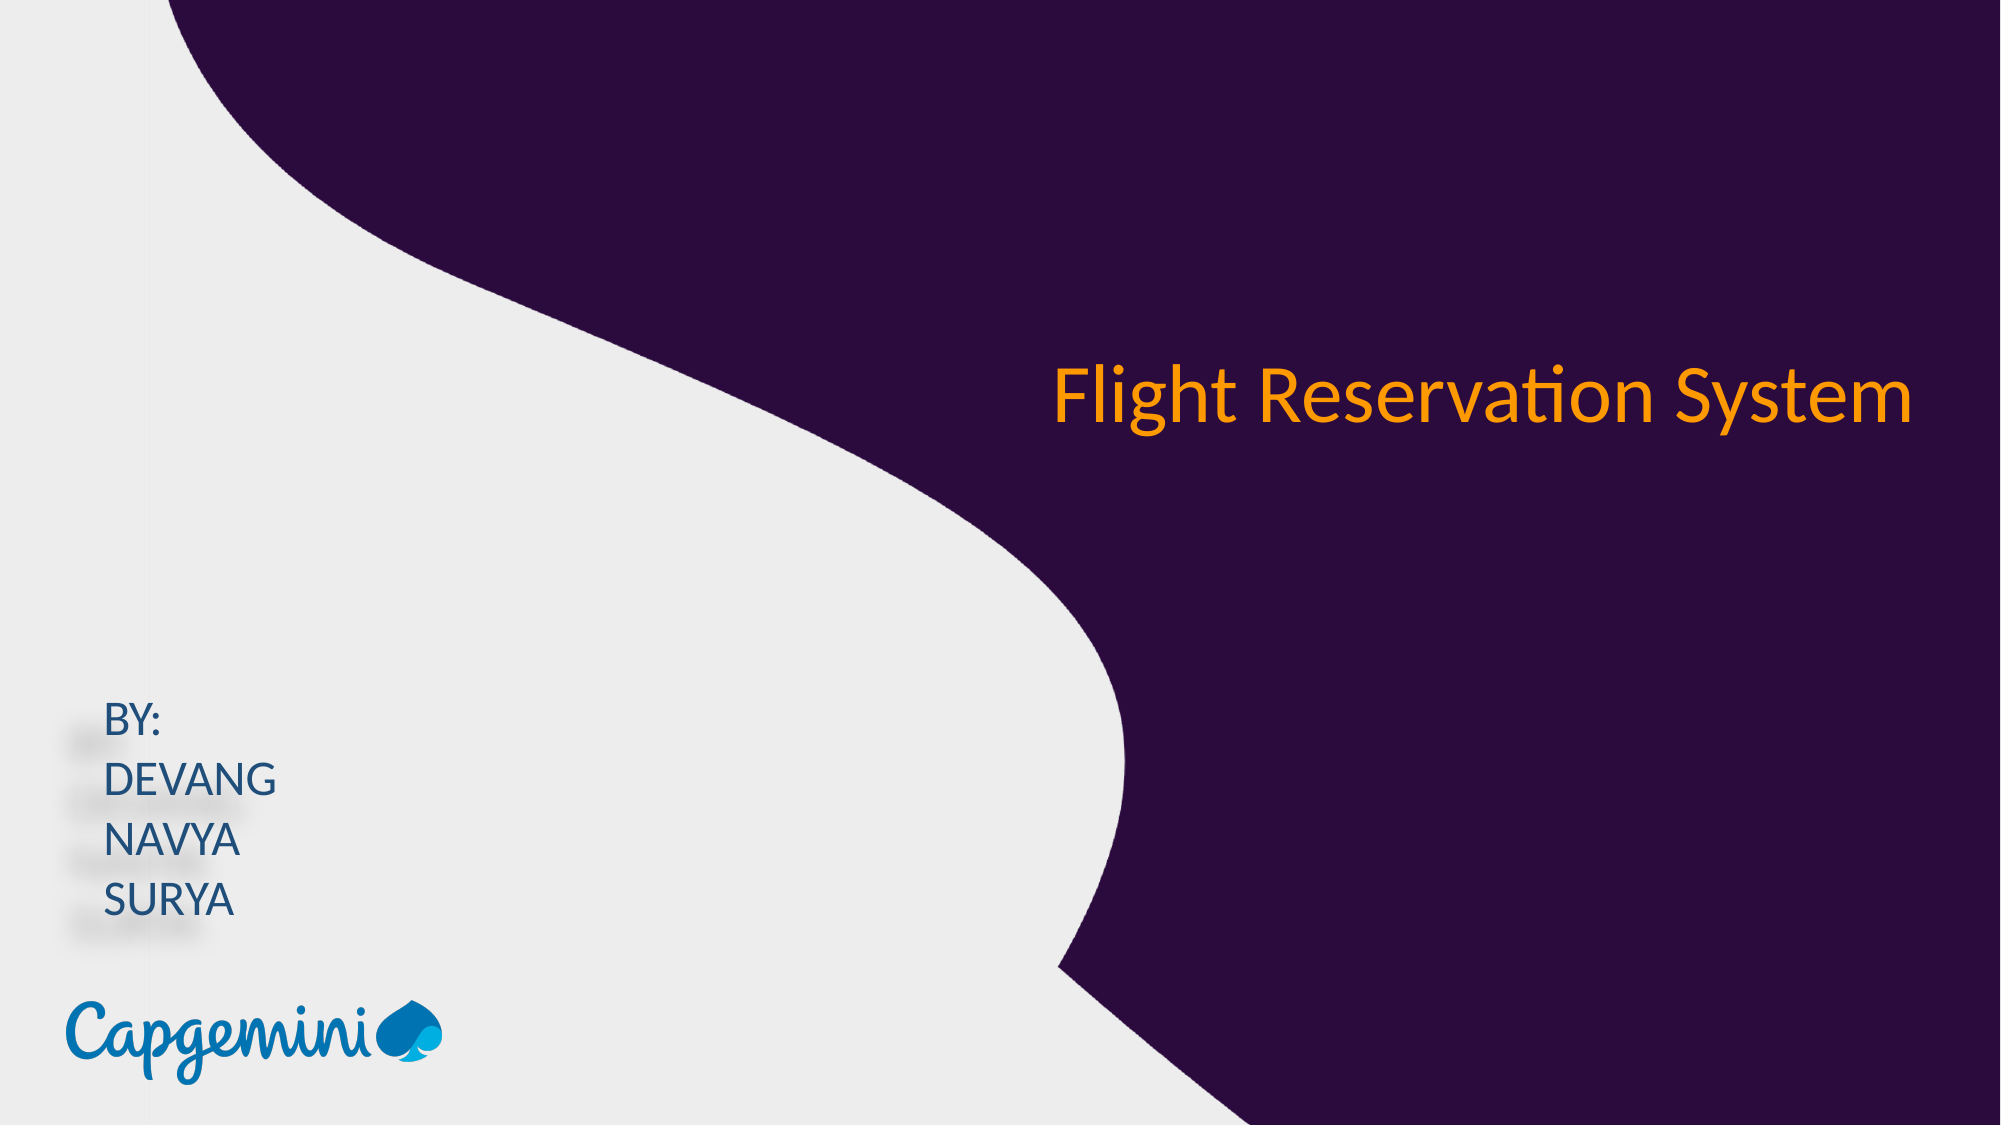

Flight Reservation System

BY:
DEVANG
NAVYA
SURYA